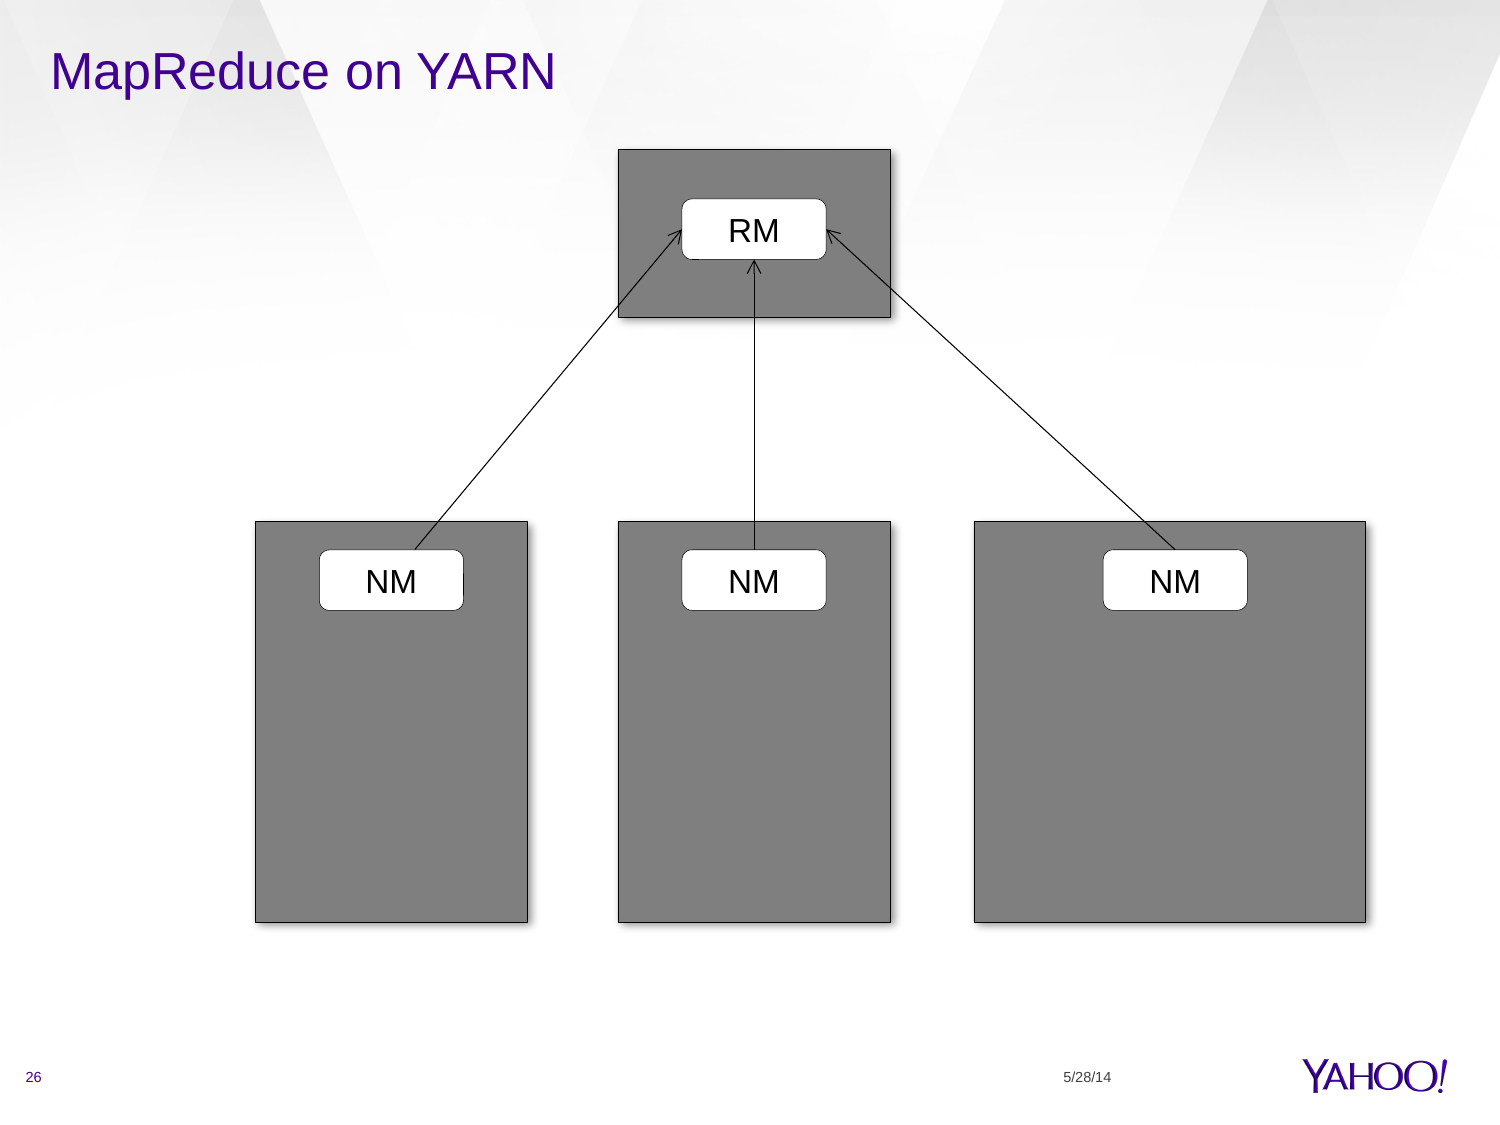

# MapReduce on YARN

RM

NM
NM
NM
26
5/28/14